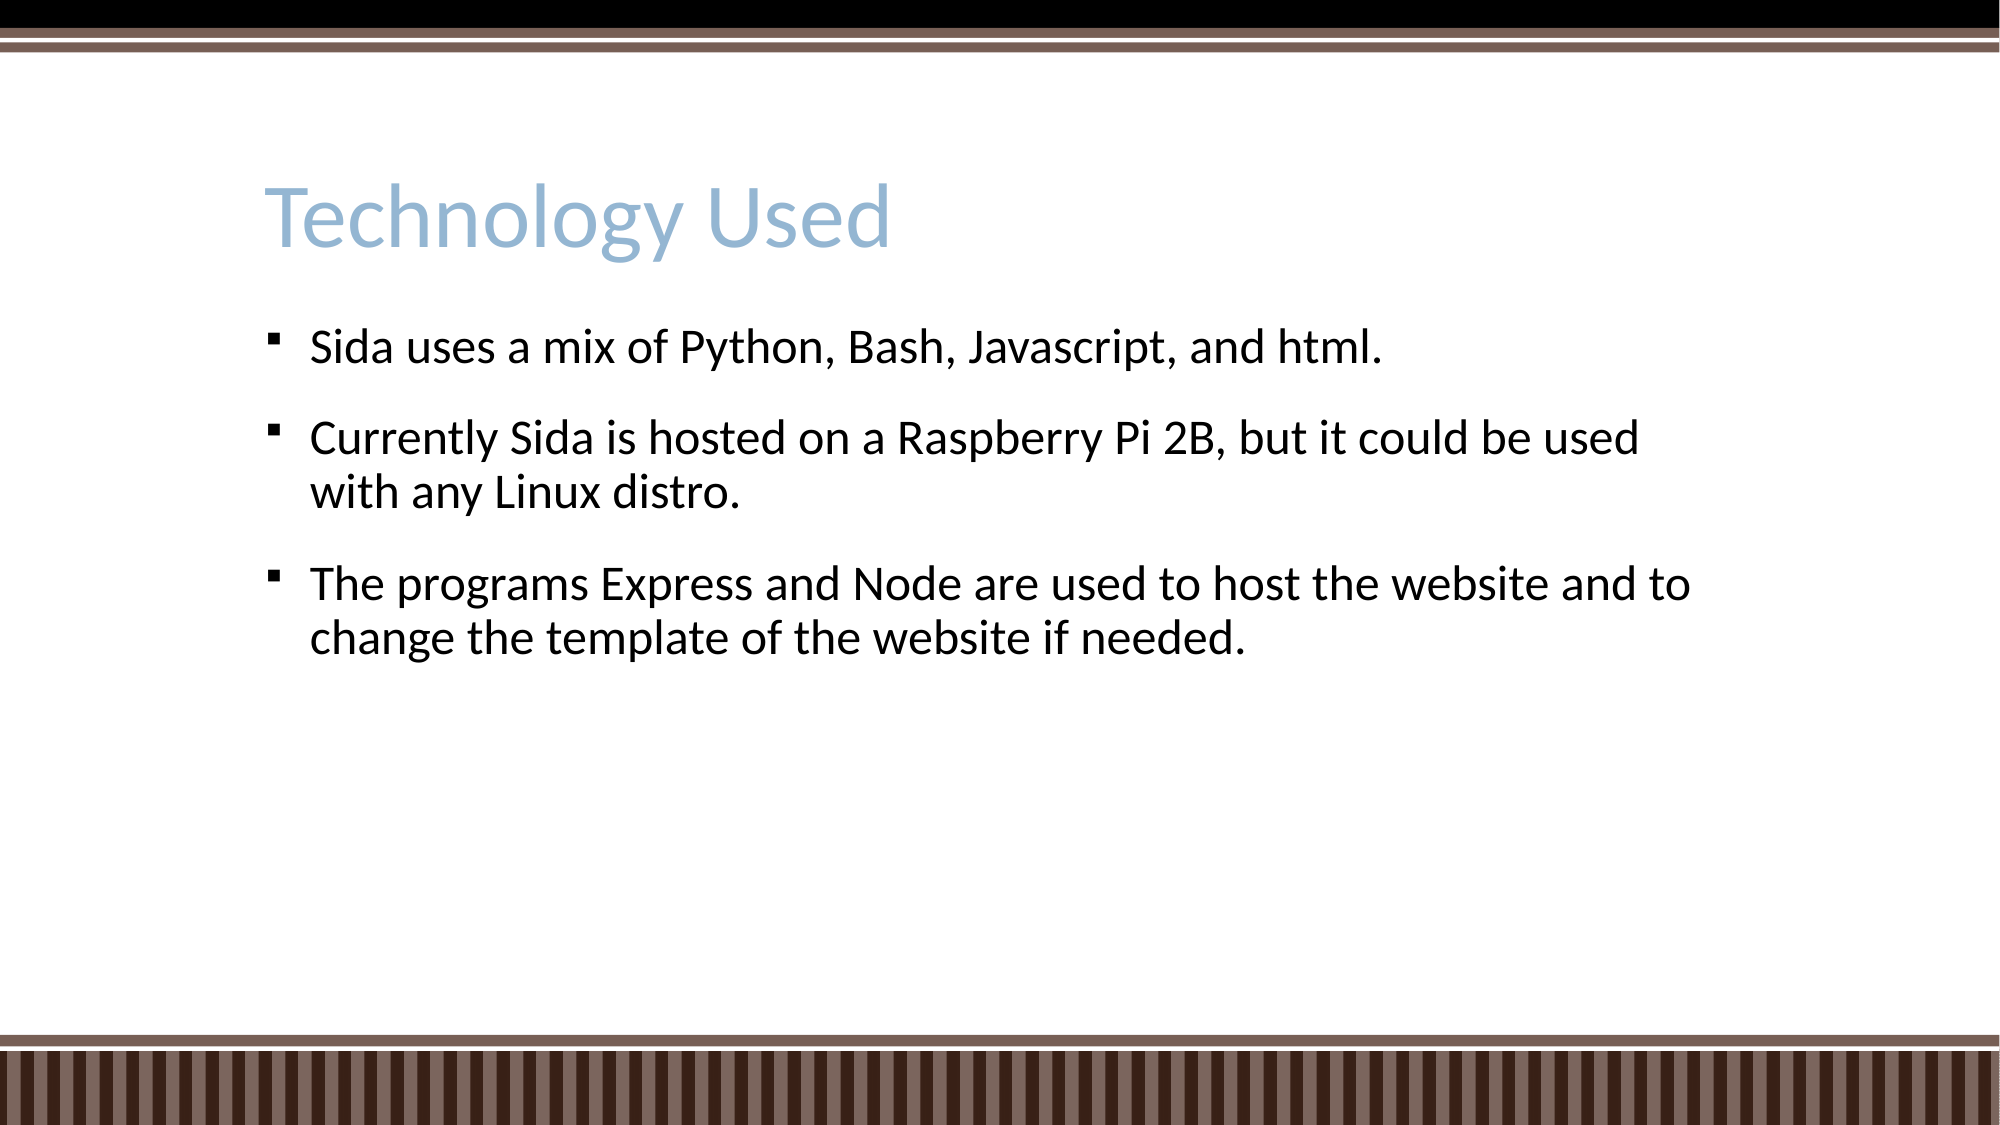

# Technology Used
Sida uses a mix of Python, Bash, Javascript, and html.
Currently Sida is hosted on a Raspberry Pi 2B, but it could be used with any Linux distro.
The programs Express and Node are used to host the website and to change the template of the website if needed.